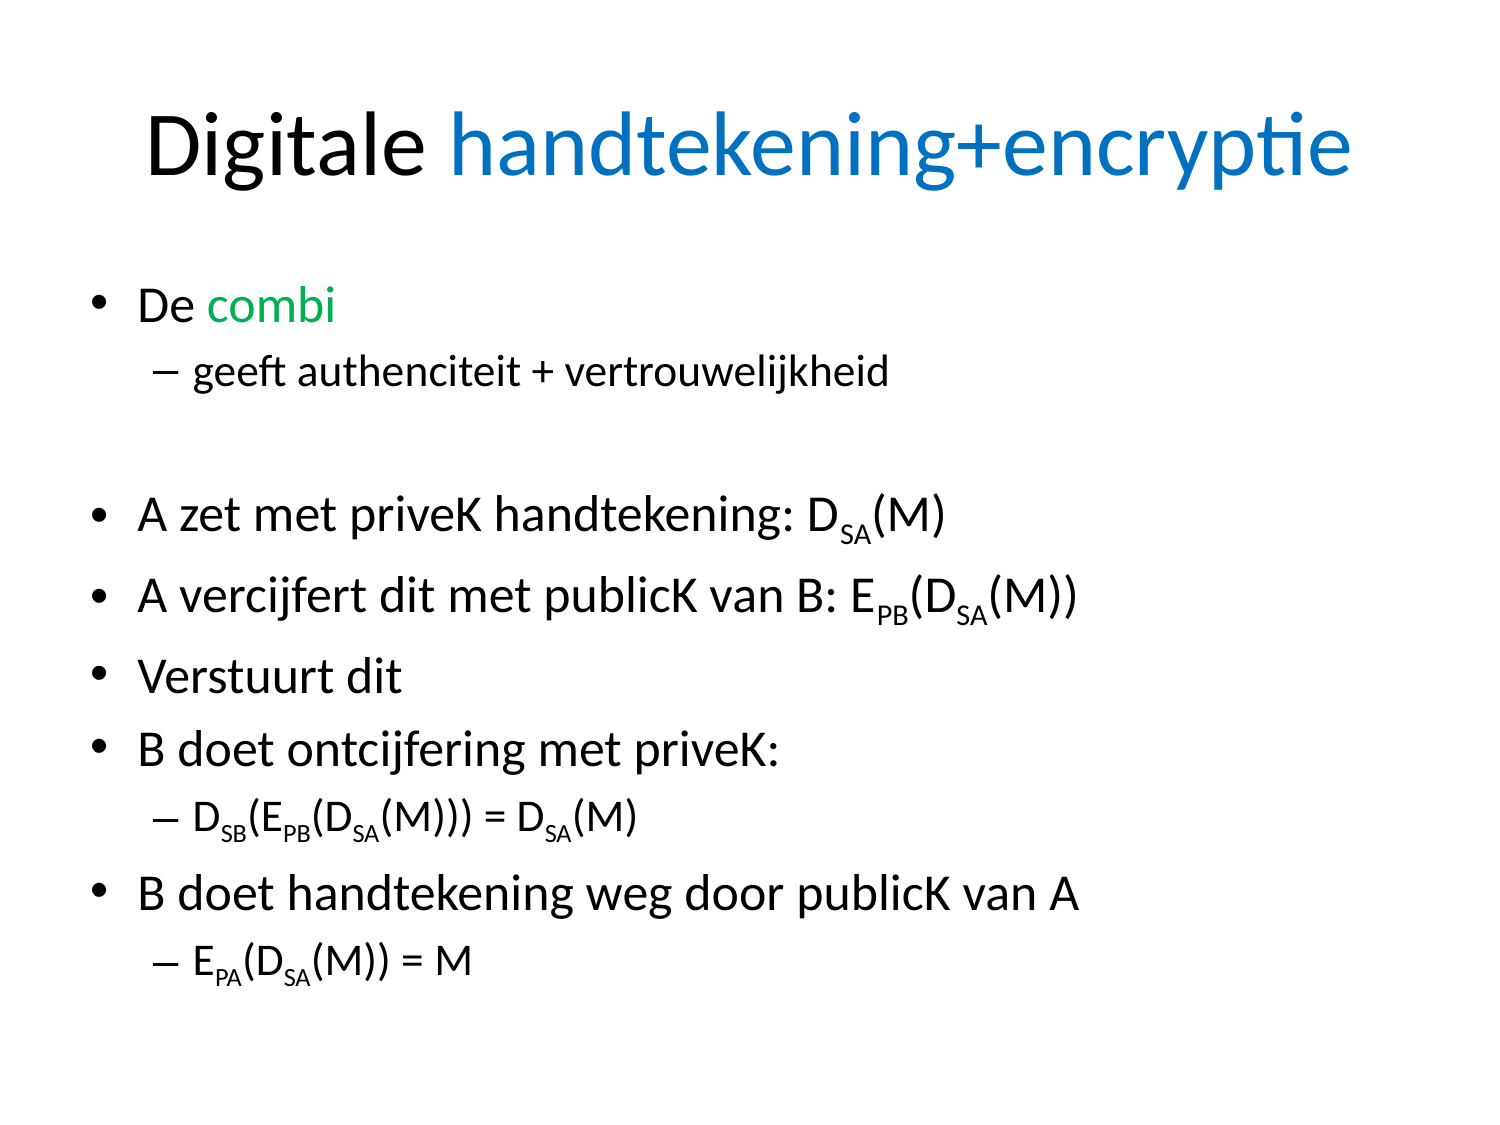

# Digitale handtekening+encryptie
De combi
geeft authenciteit + vertrouwelijkheid

A zet met priveK handtekening: DSA(M)
A vercijfert dit met publicK van B: EPB(DSA(M))
Verstuurt dit
B doet ontcijfering met priveK:
DSB(EPB(DSA(M))) = DSA(M)
B doet handtekening weg door publicK van A
EPA(DSA(M)) = M